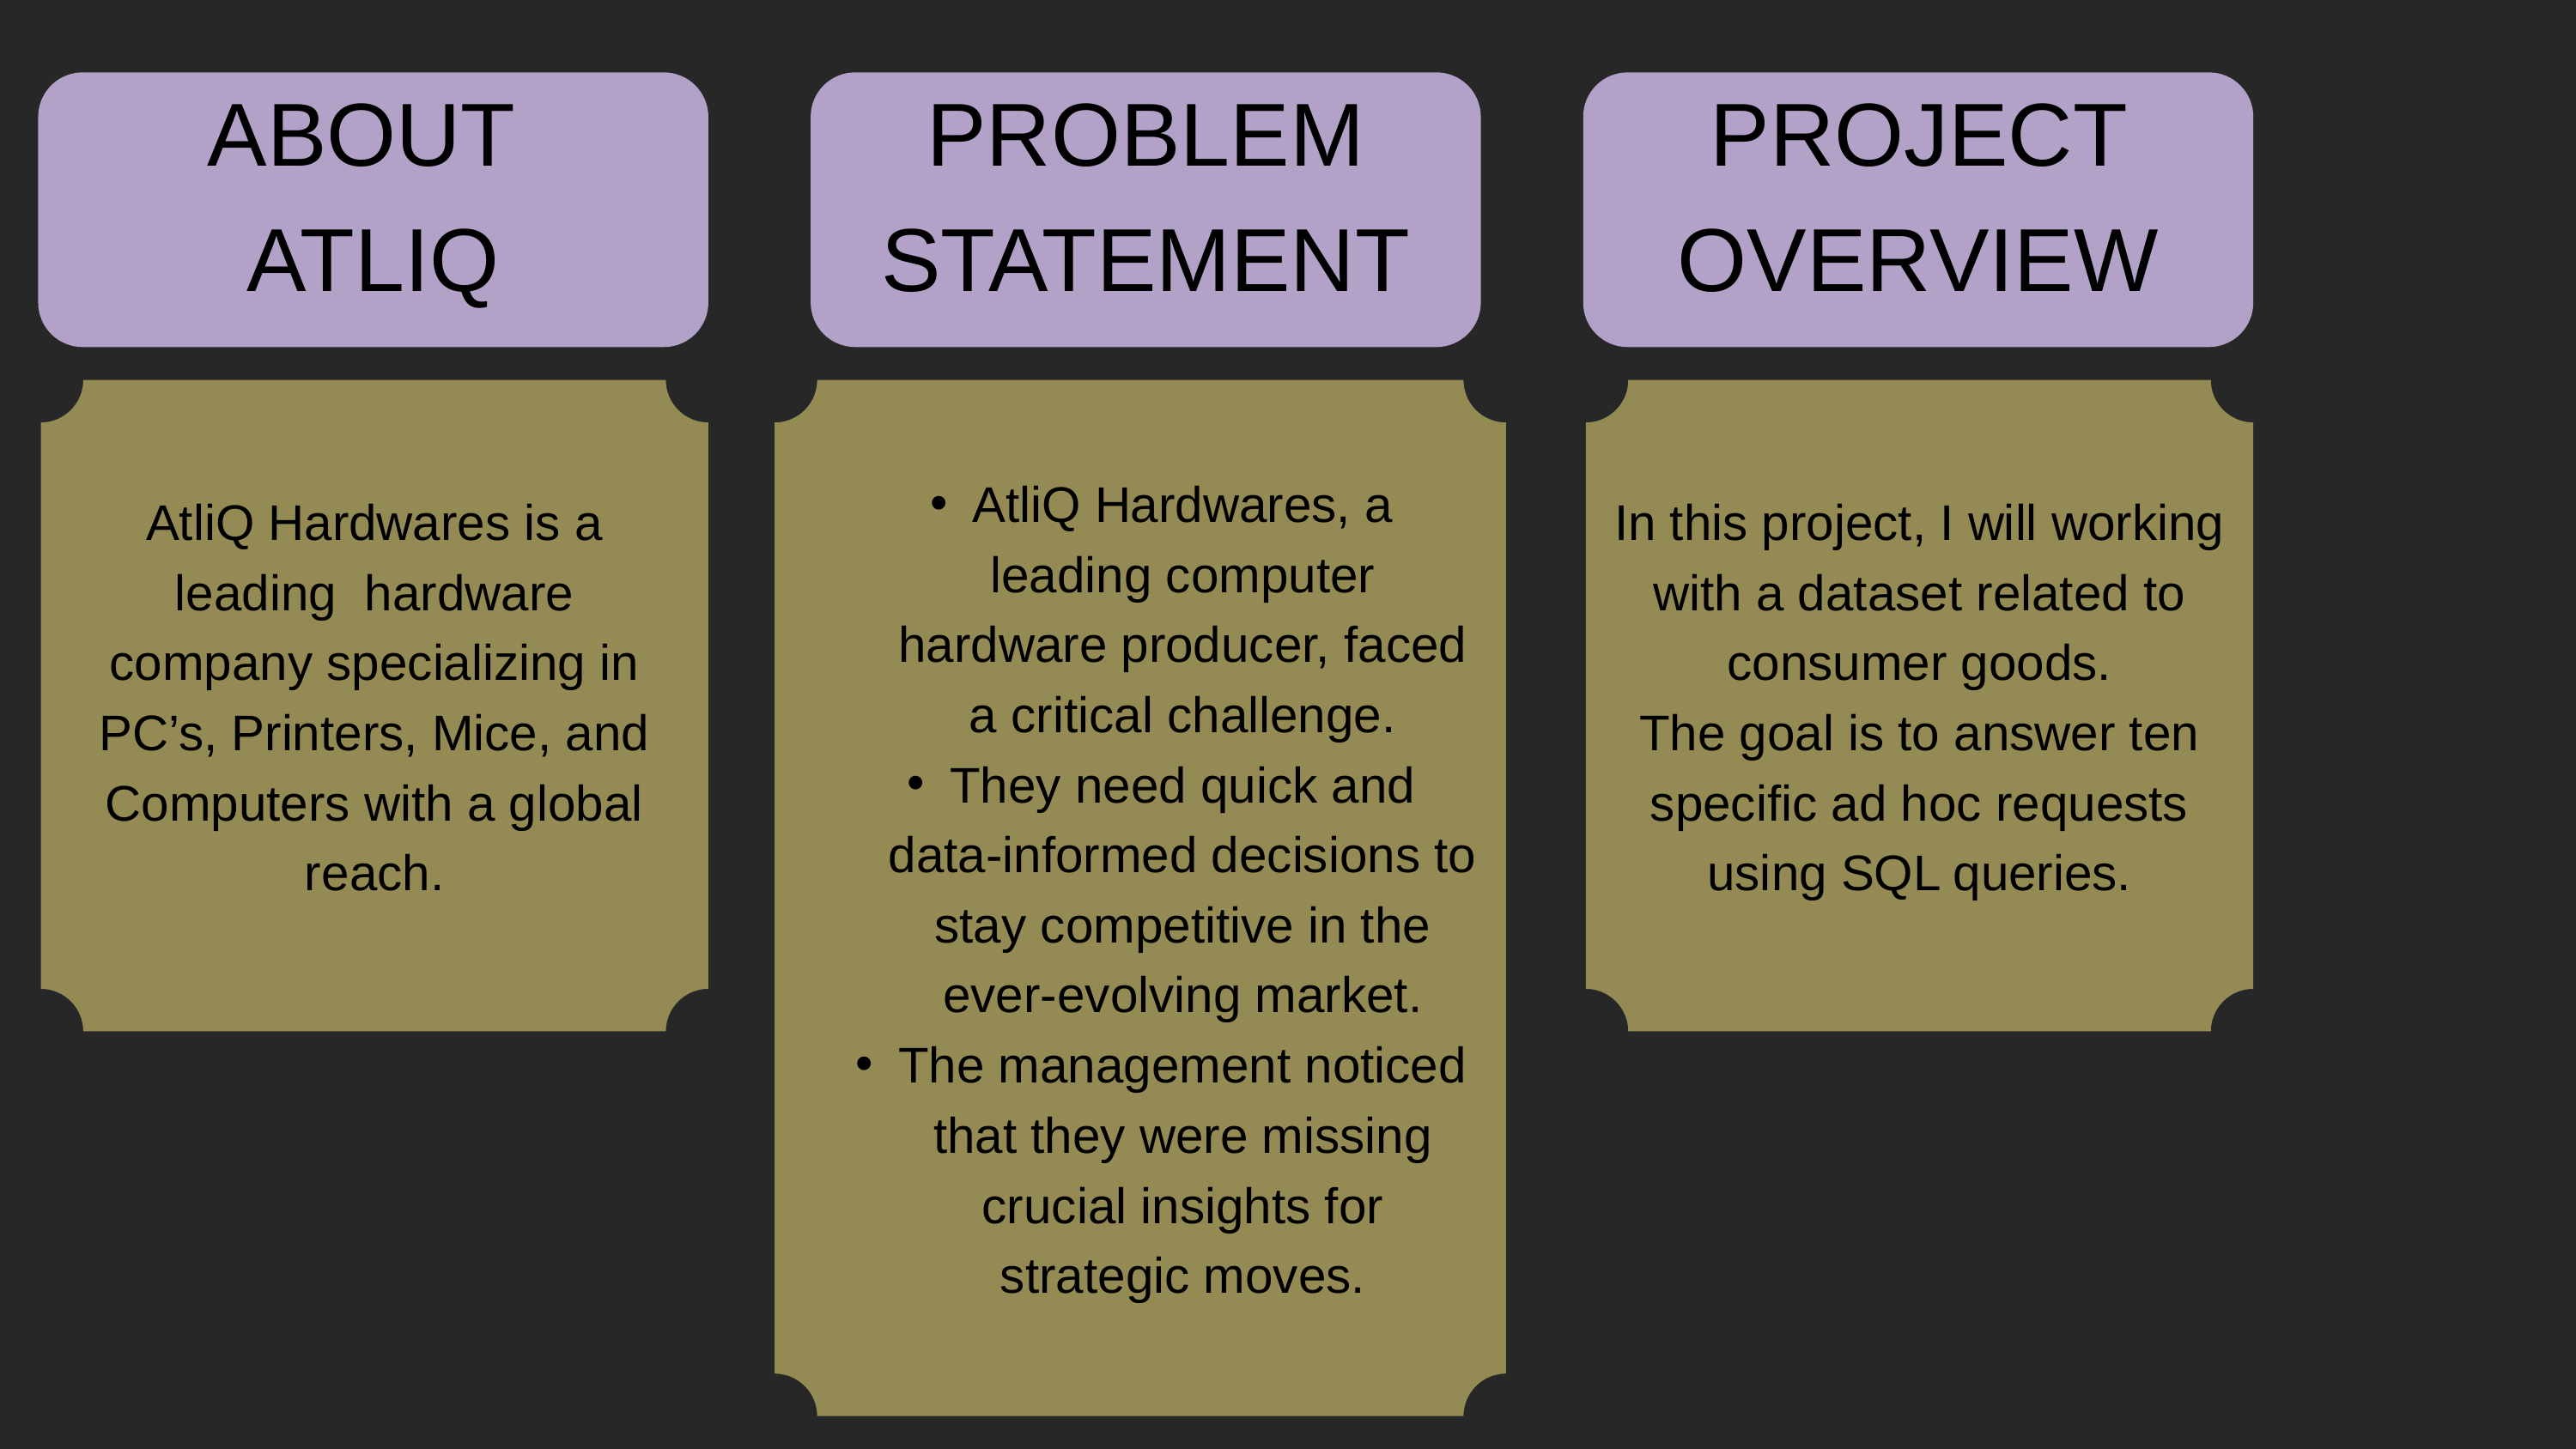

ABOUT
ATLIQ

PROBLEM STATEMENT

PROJECT OVERVIEW

AtliQ Hardwares is a leading  hardware company specializing in PC’s, Printers, Mice, and Computers with a global reach.

AtliQ Hardwares, a leading computer hardware producer, faced a critical challenge.
They need quick and data-informed decisions to stay competitive in the ever-evolving market.
The management noticed that they were missing crucial insights for strategic moves.

In this project, I will working with a dataset related to consumer goods.
The goal is to answer ten specific ad hoc requests using SQL queries.